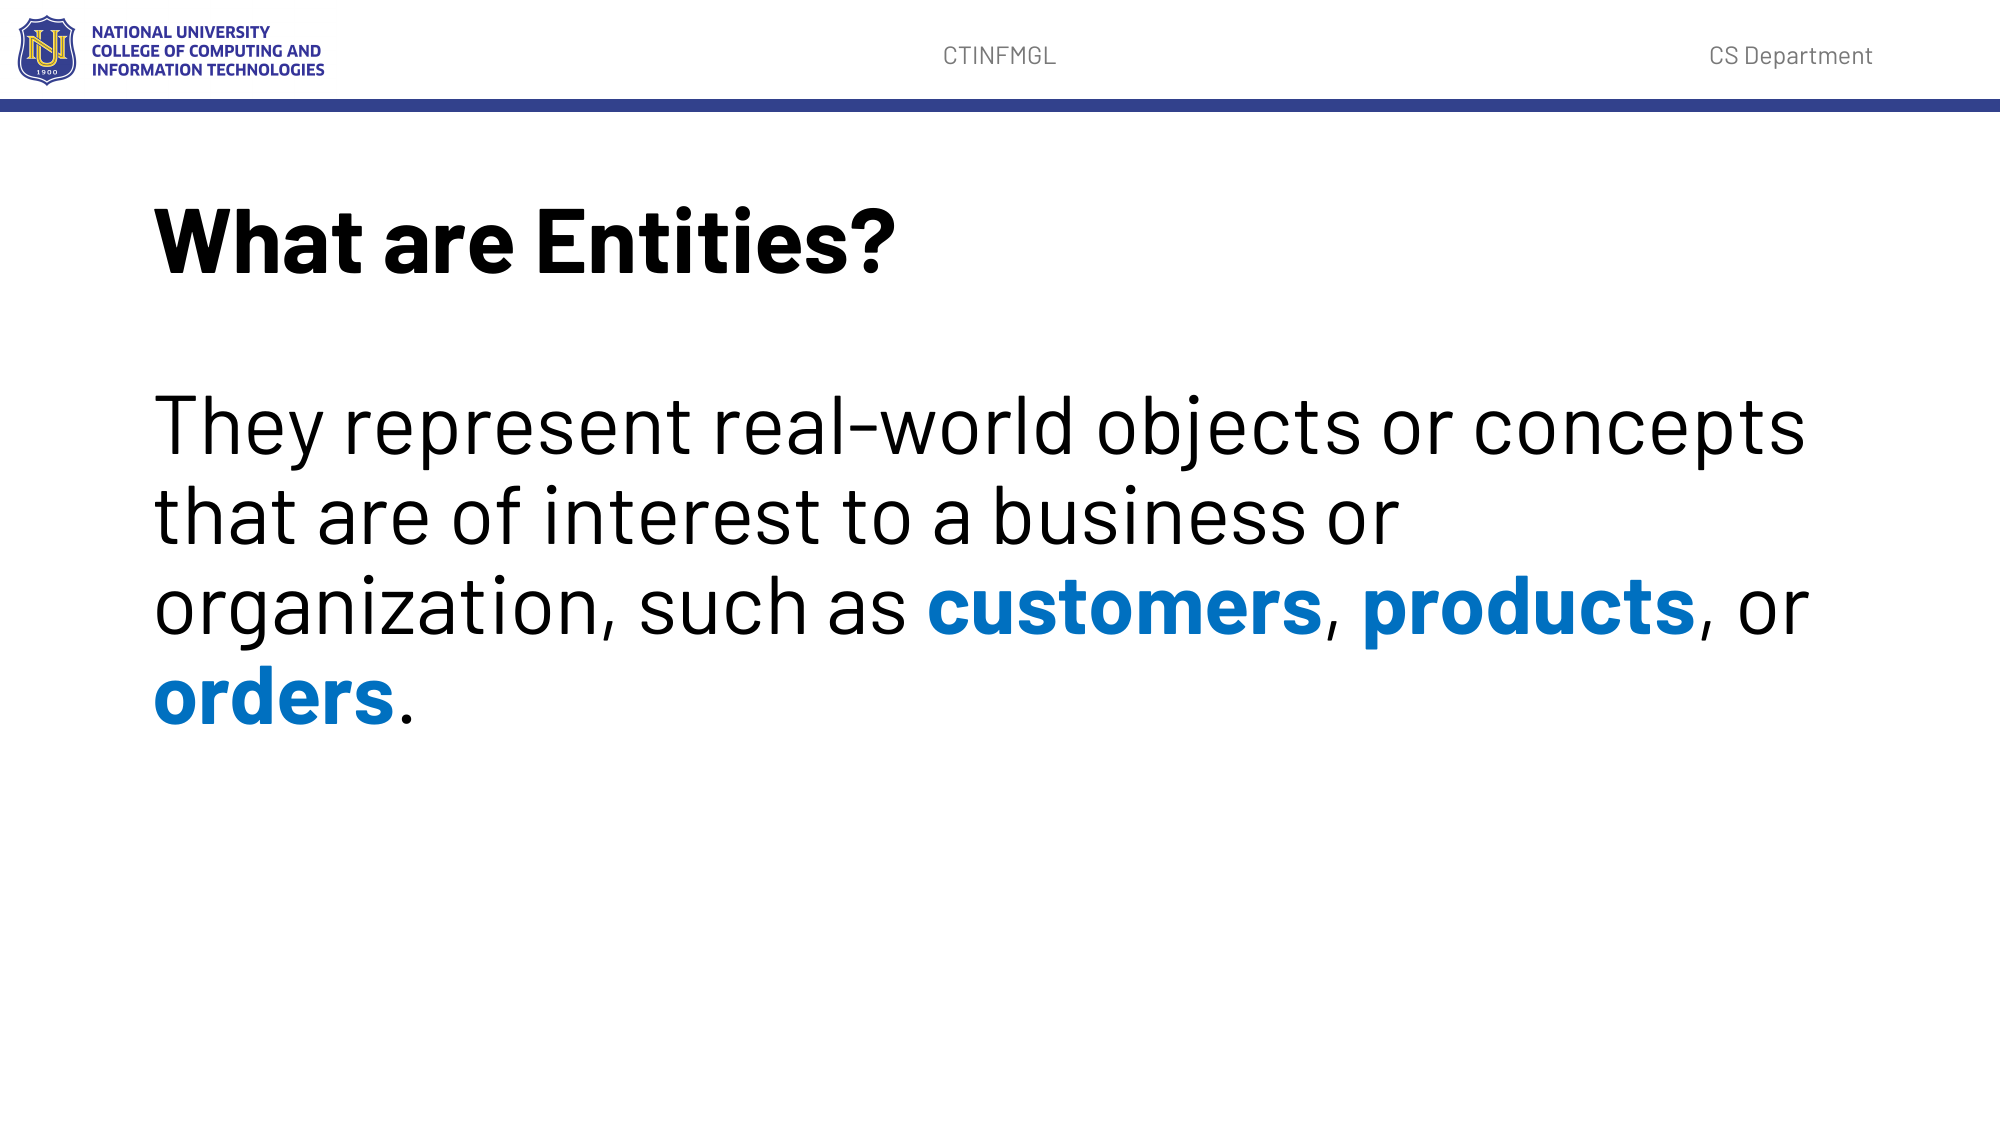

# What are Entities?
They represent real-world objects or concepts that are of interest to a business or organization, such as customers, products, or orders.